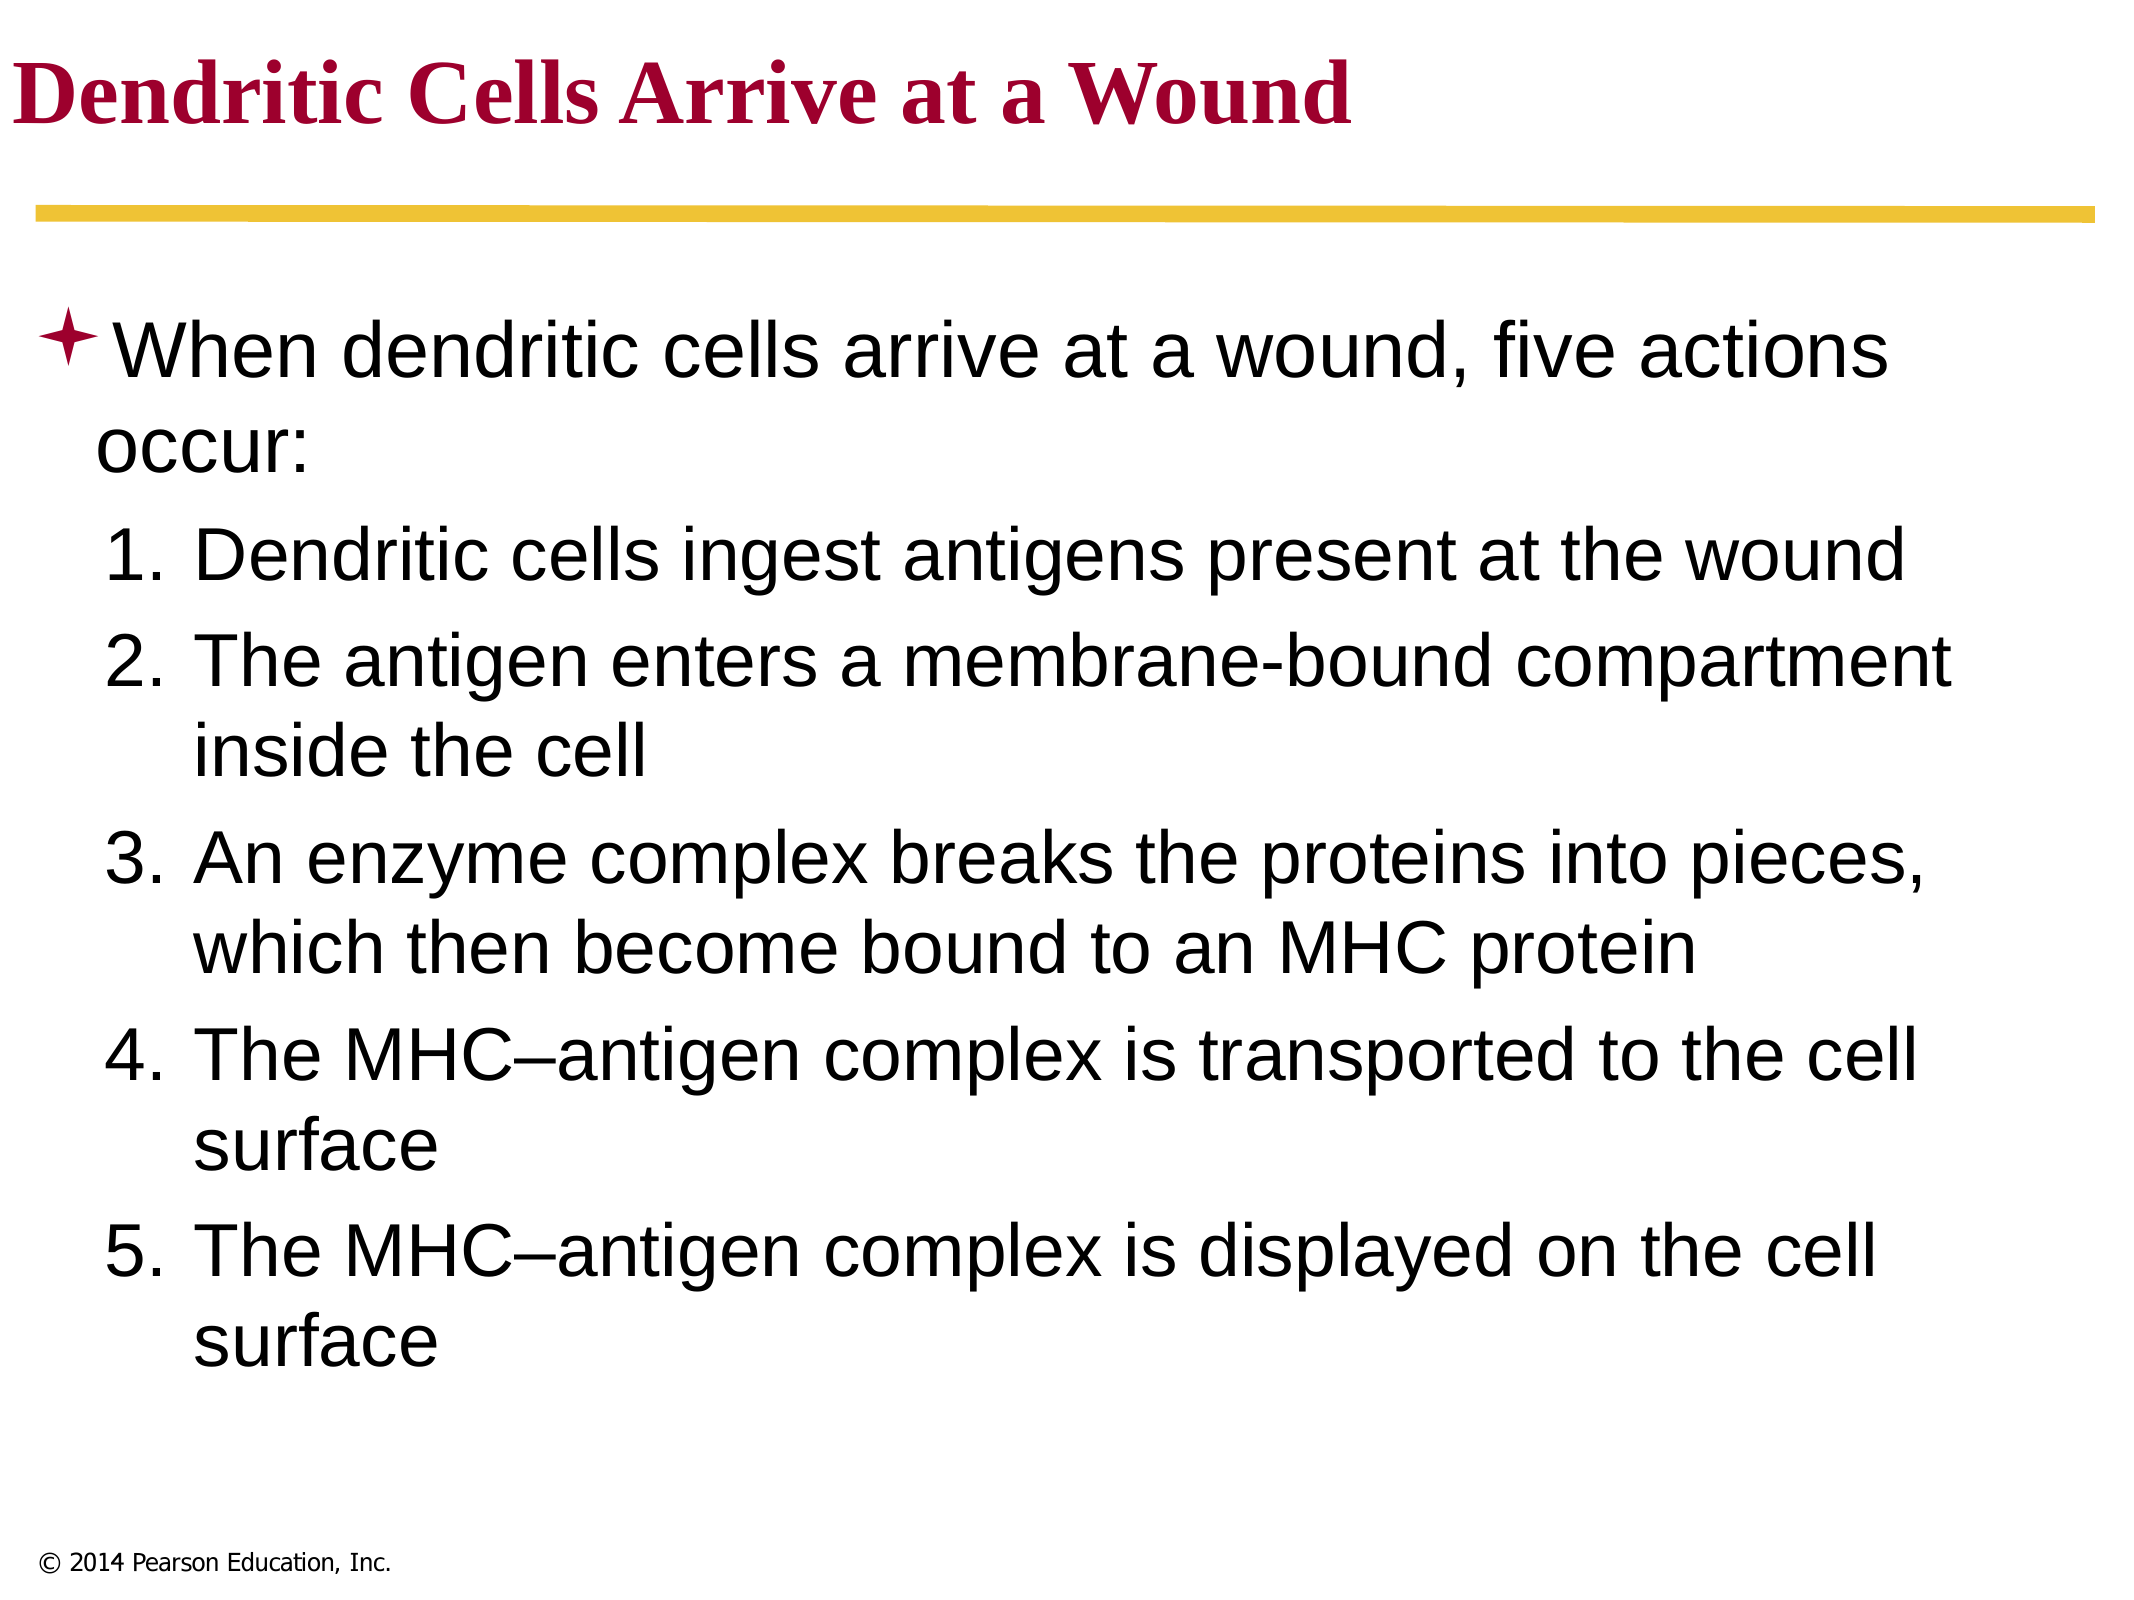

Dendritic Cells Arrive at a Wound

When dendritic cells arrive at a wound, five actions occur:
Dendritic cells ingest antigens present at the wound
The antigen enters a membrane-bound compartment inside the cell
An enzyme complex breaks the proteins into pieces, which then become bound to an MHC protein
The MHC–antigen complex is transported to the cell surface
The MHC–antigen complex is displayed on the cell surface